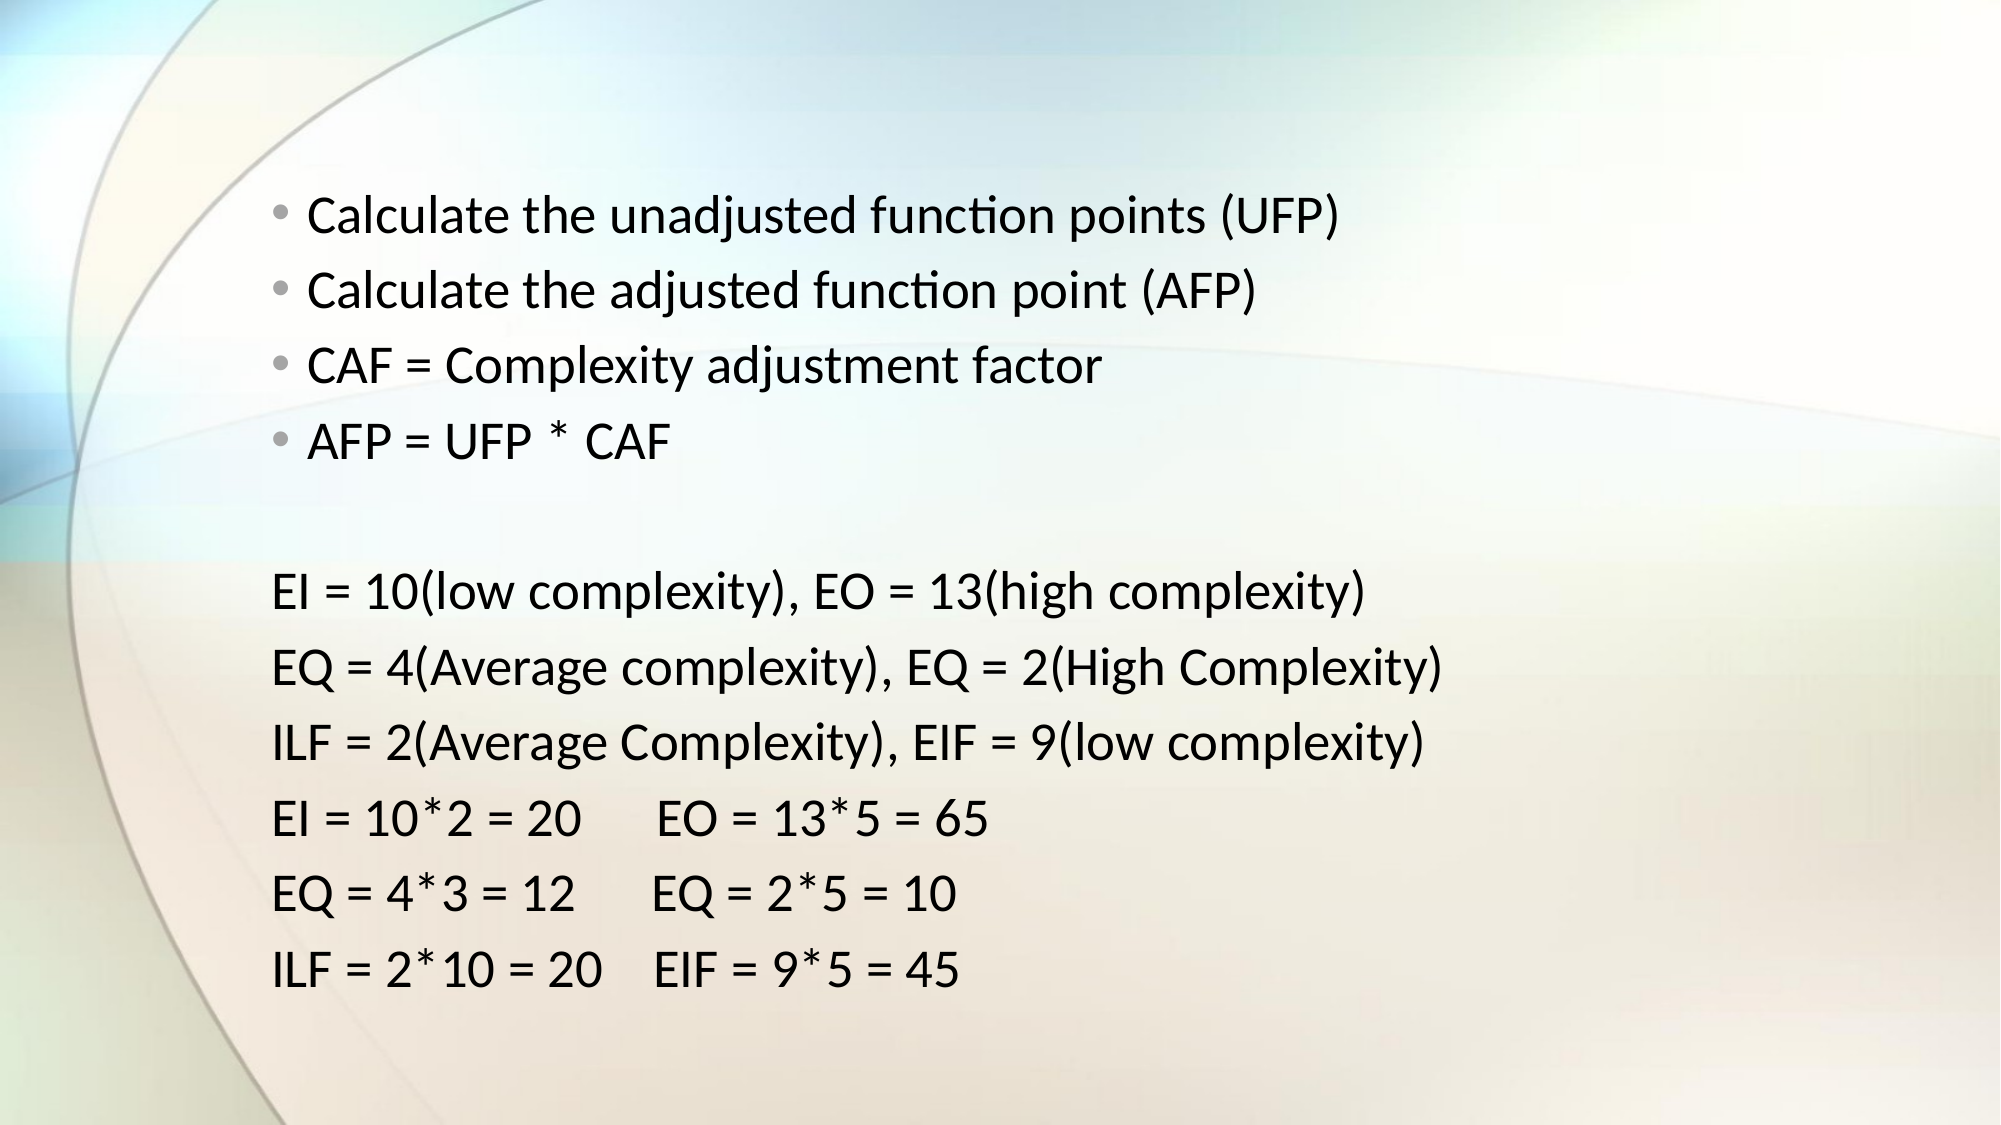

Calculate the unadjusted function points (UFP)
Calculate the adjusted function point (AFP)
CAF = Complexity adjustment factor
AFP = UFP * CAF

EI = 10(low complexity), EO = 13(high complexity)
EQ = 4(Average complexity), EQ = 2(High Complexity)
ILF = 2(Average Complexity), EIF = 9(low complexity)
EI = 10*2 = 20      EO = 13*5 = 65
EQ = 4*3 = 12      EQ = 2*5 = 10
ILF = 2*10 = 20    EIF = 9*5 = 45